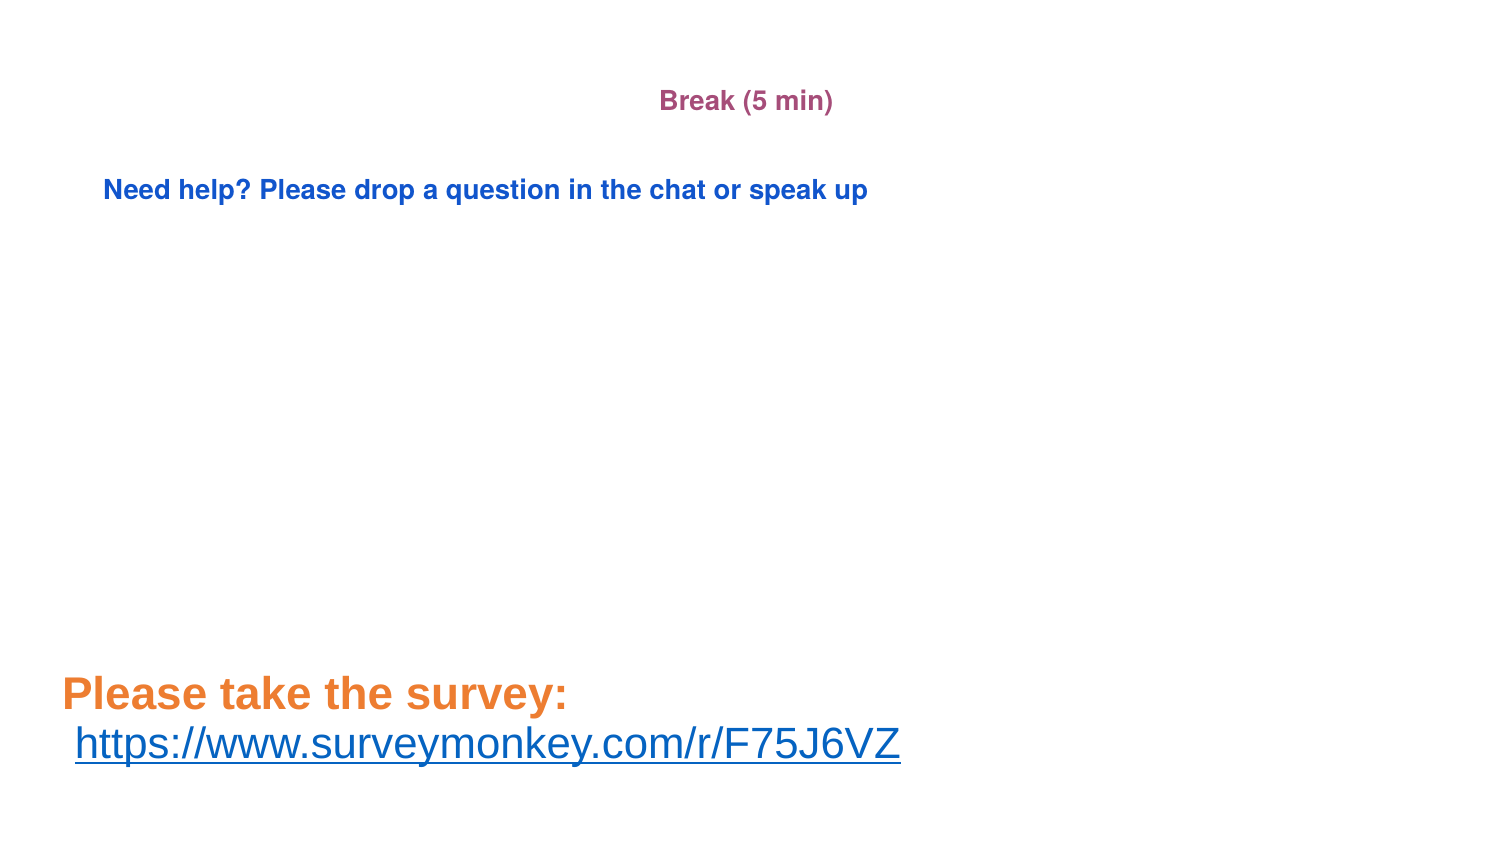

# Break (5 min)

Need help? Please drop a question in the chat or speak up

Please take the survey:
 https://www.surveymonkey.com/r/F75J6VZ